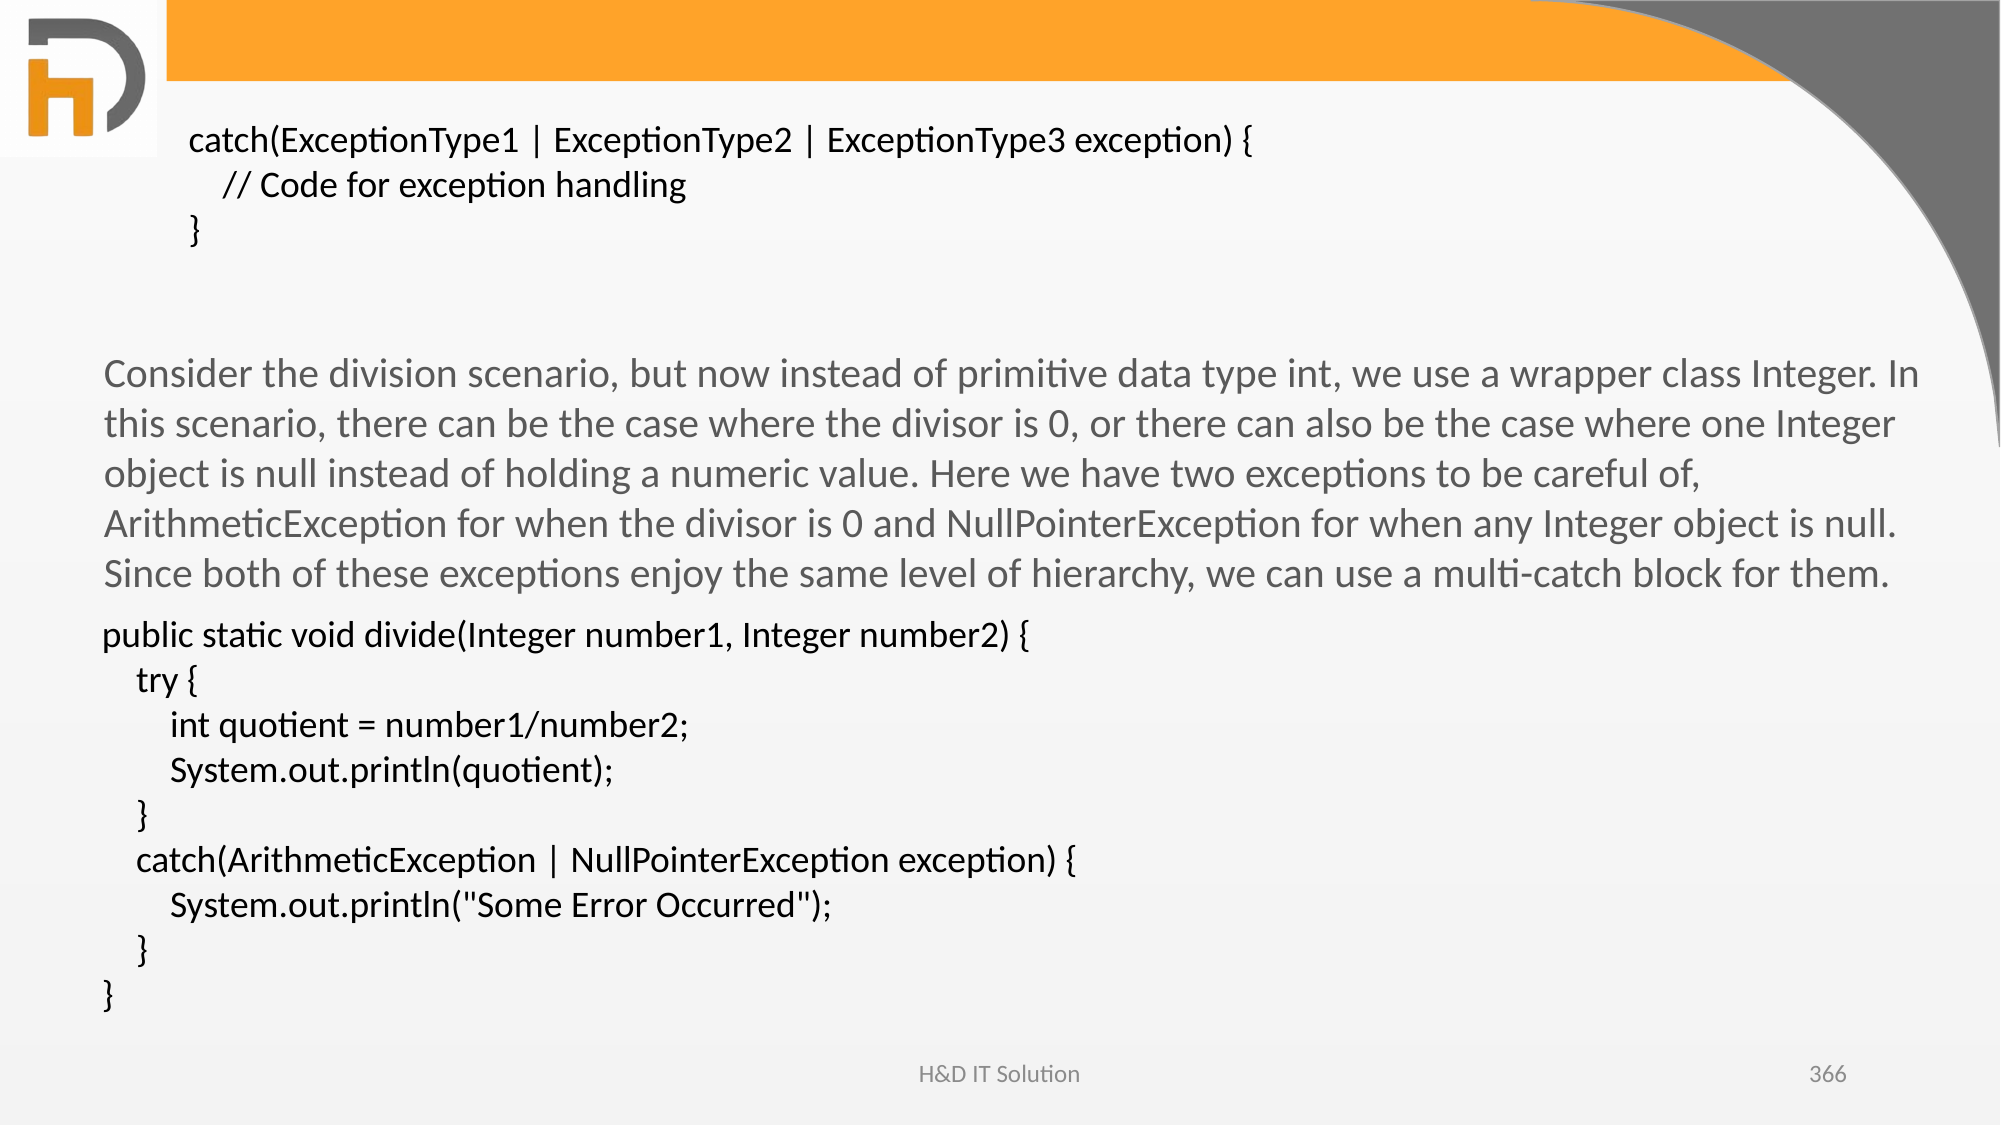

catch(ExceptionType1 | ExceptionType2 | ExceptionType3 exception) {
    // Code for exception handling
}
Consider the division scenario, but now instead of primitive data type int, we use a wrapper class Integer. In this scenario, there can be the case where the divisor is 0, or there can also be the case where one Integer object is null instead of holding a numeric value. Here we have two exceptions to be careful of, ArithmeticException for when the divisor is 0 and NullPointerException for when any Integer object is null. Since both of these exceptions enjoy the same level of hierarchy, we can use a multi-catch block for them.
public static void divide(Integer number1, Integer number2) {
    try {
        int quotient = number1/number2;
        System.out.println(quotient);
    }
    catch(ArithmeticException | NullPointerException exception) {
        System.out.println("Some Error Occurred");
    }
}
H&D IT Solution
366